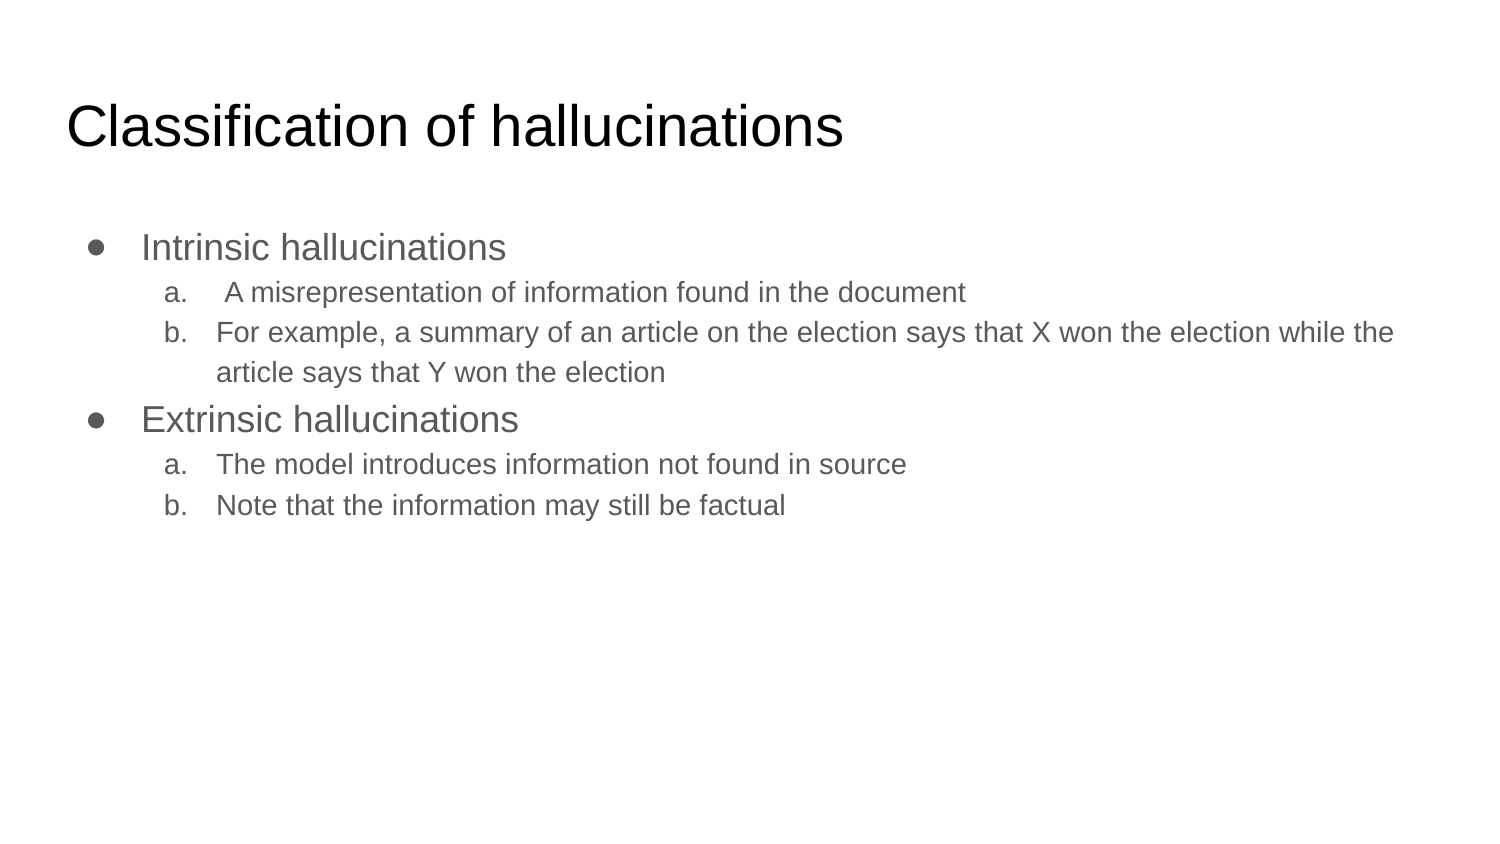

# Classification of hallucinations
Intrinsic hallucinations
 A misrepresentation of information found in the document
For example, a summary of an article on the election says that X won the election while the article says that Y won the election
Extrinsic hallucinations
The model introduces information not found in source
Note that the information may still be factual